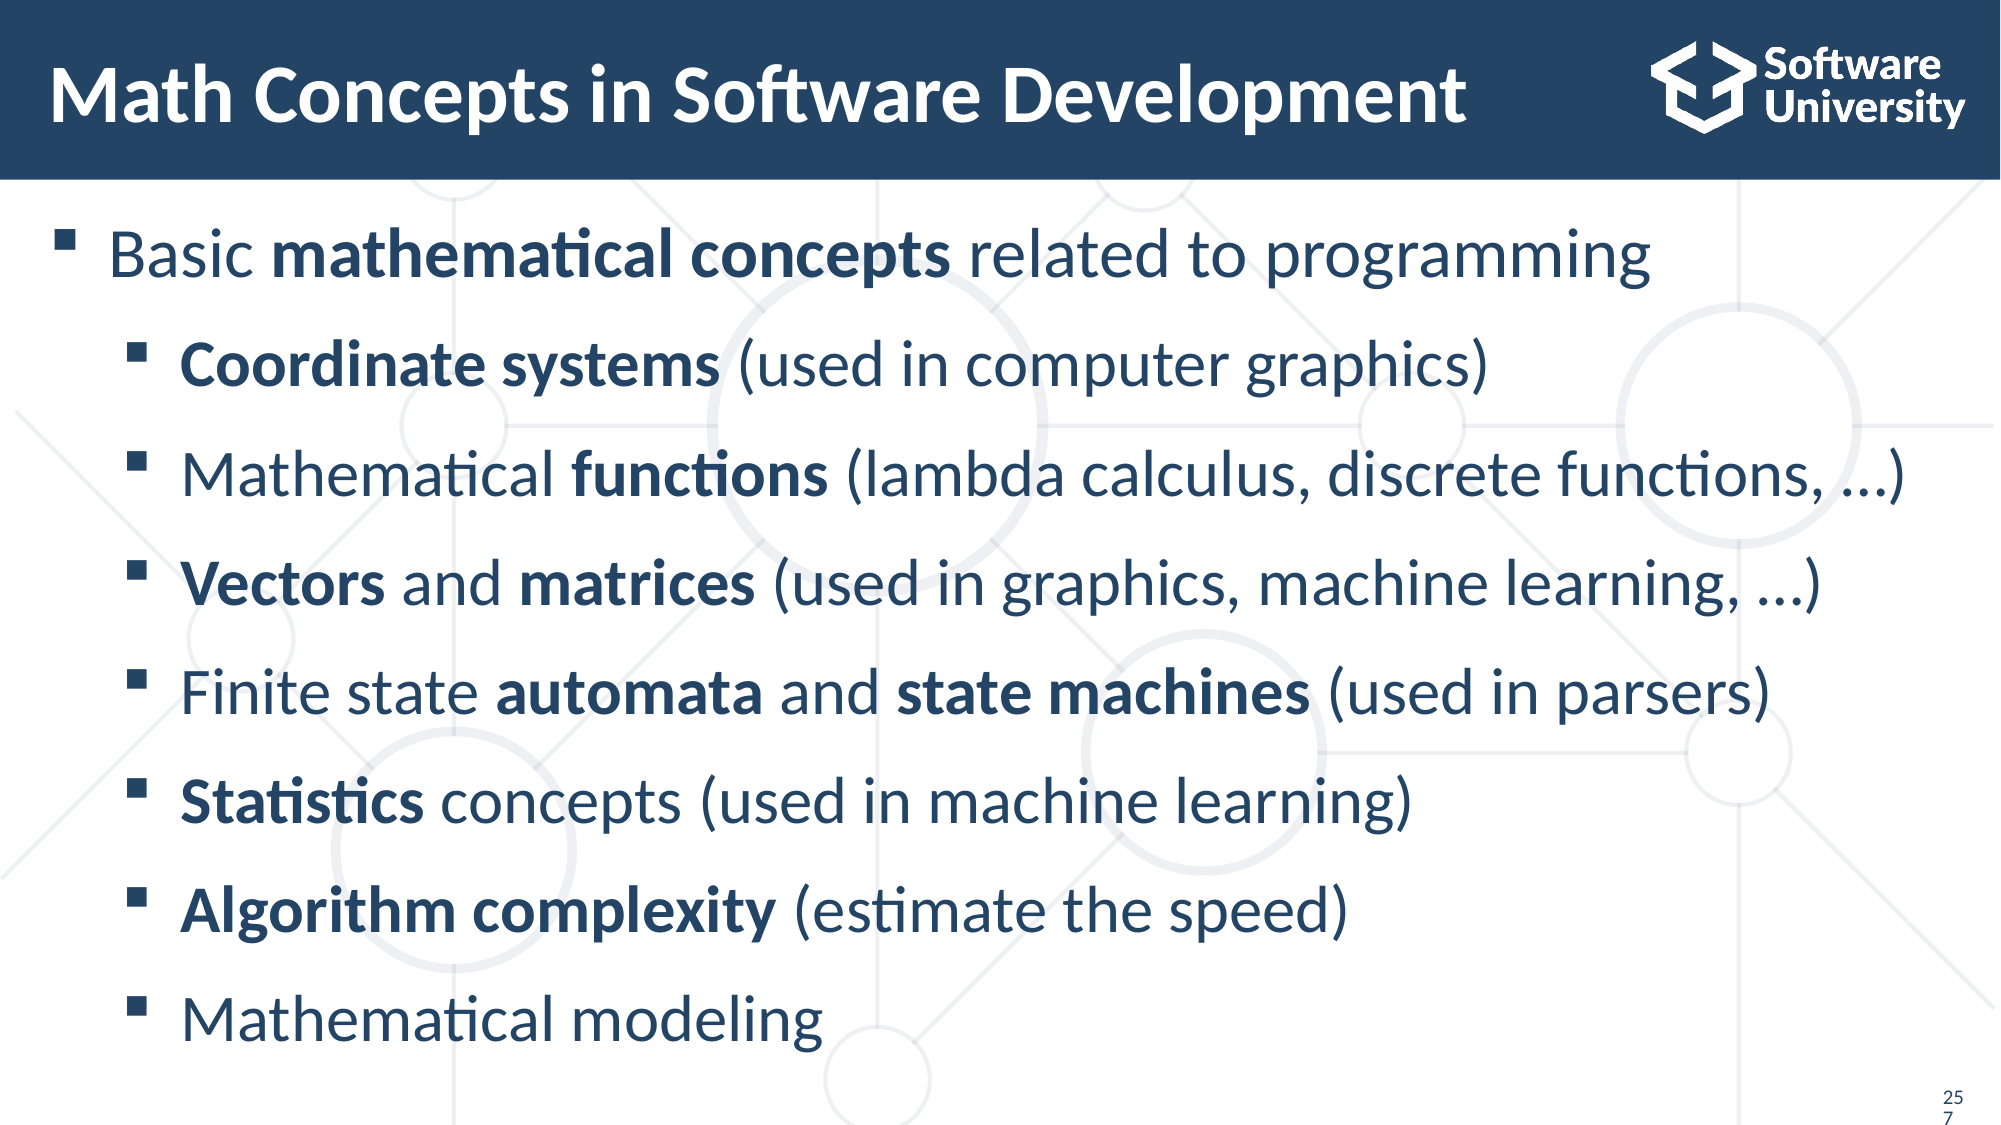

# Math Concepts in Software Development
Basic mathematical concepts related to programming
Coordinate systems (used in computer graphics)
Mathematical functions (lambda calculus, discrete functions, …)
Vectors and matrices (used in graphics, machine learning, …)
Finite state automata and state machines (used in parsers)
Statistics concepts (used in machine learning)
Algorithm complexity (estimate the speed)
Mathematical modeling
257